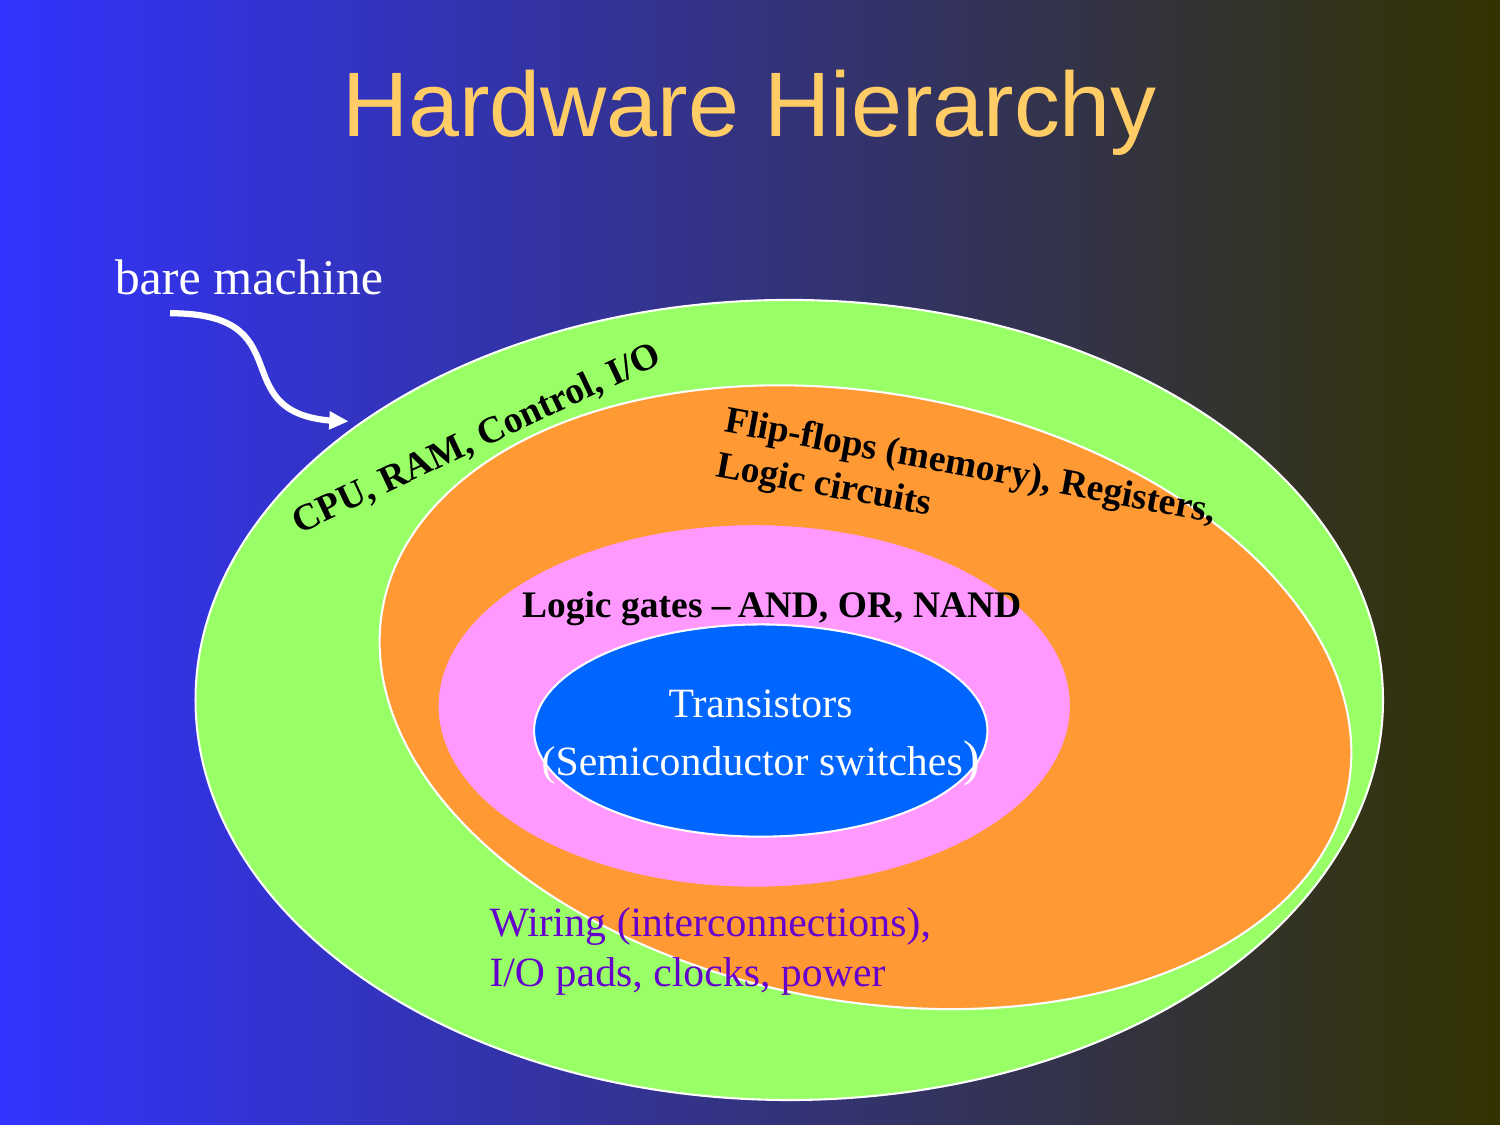

# Hardware Hierarchy
bare machine

CPU, RAM, Control, I/O

Flip-flops (memory), Registers,
Logic circuits

Logic gates – AND, OR, NAND
Transistors
(Semiconductor switches)
Wiring (interconnections), I/O pads, clocks, power